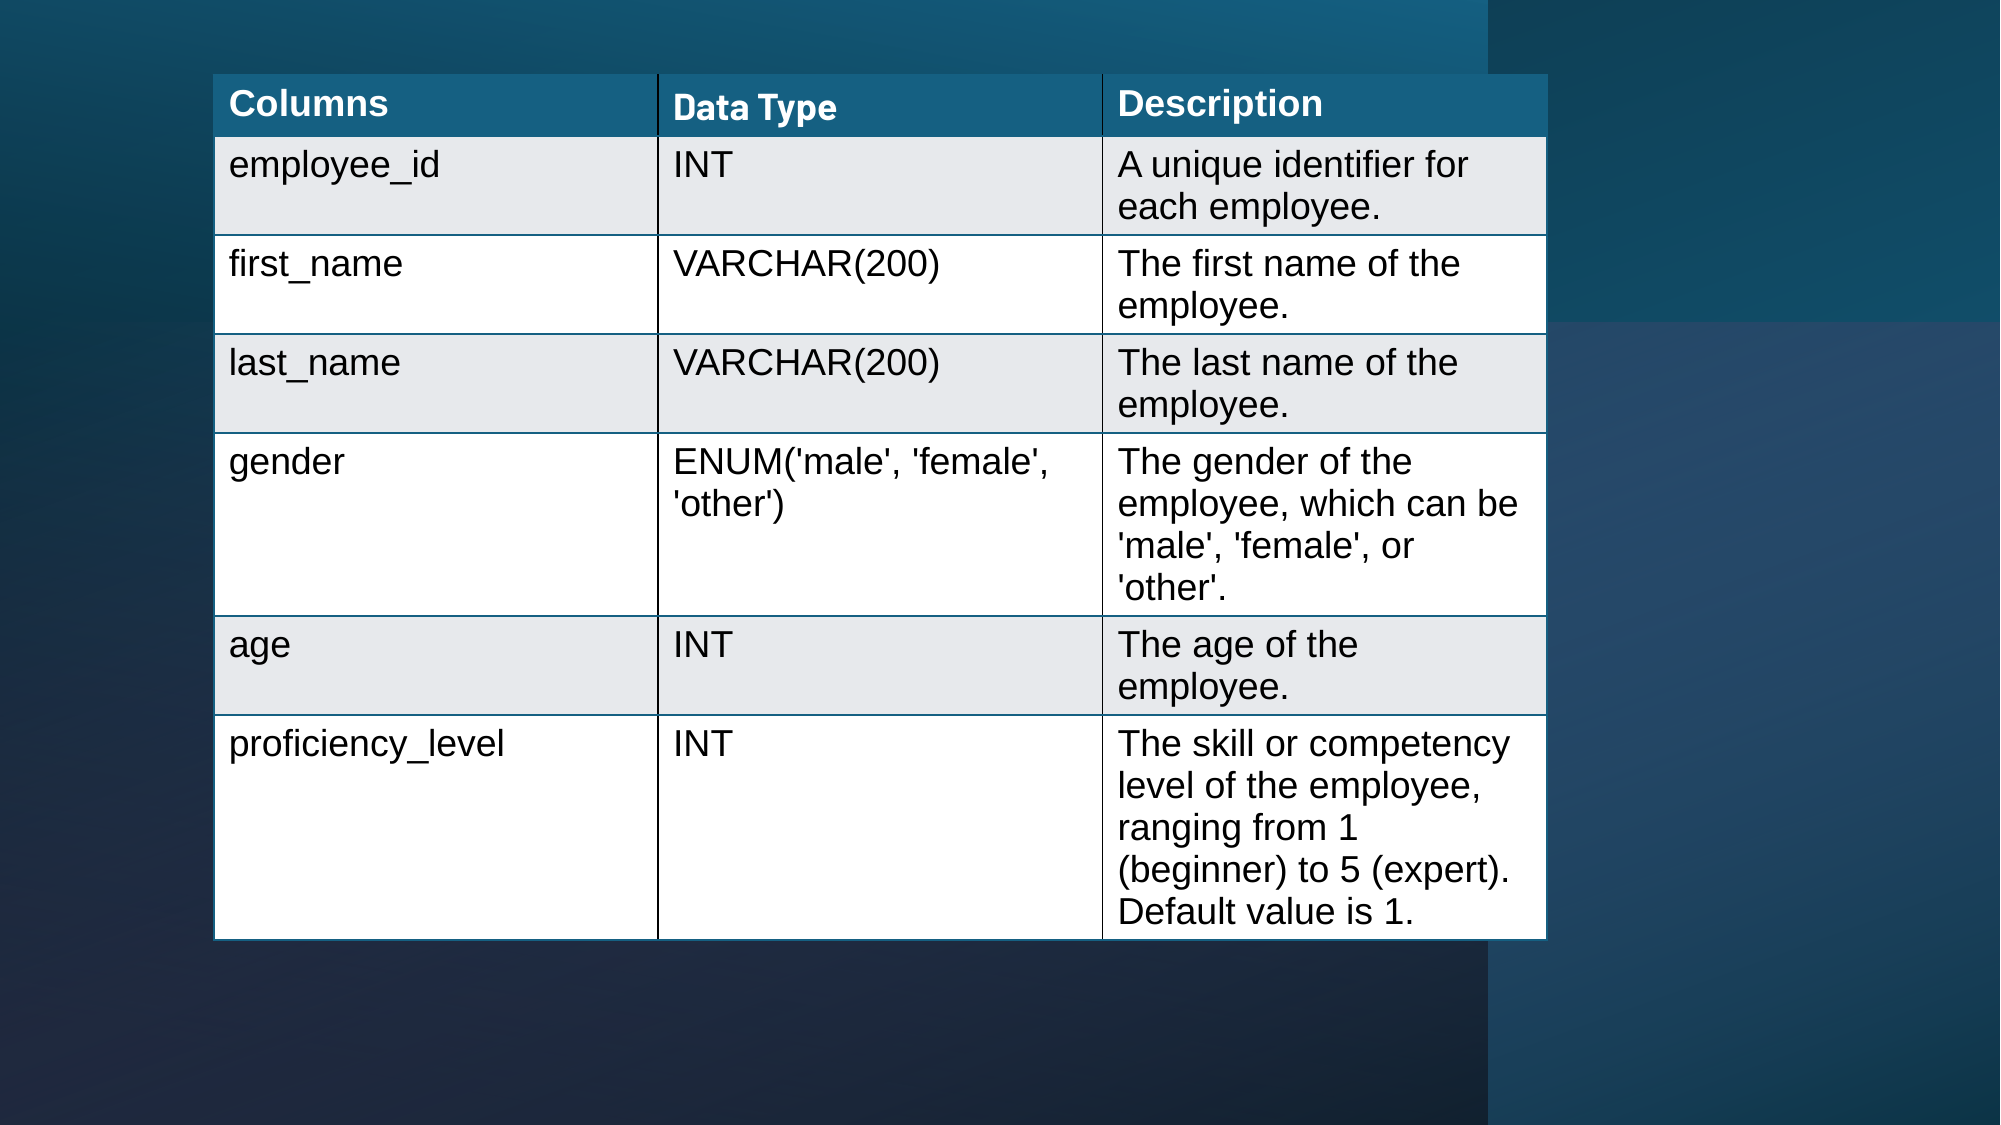

| Column | Data type | Description |
| --- | --- | --- |
| Columns | Data Type | Description |
| --- | --- | --- |
| employee\_id | INT | A unique identifier for each employee. |
| first\_name | VARCHAR(200) | The first name of the employee. |
| last\_name | VARCHAR(200) | The last name of the employee. |
| gender | ENUM('male', 'female', 'other') | The gender of the employee, which can be 'male', 'female', or 'other'. |
| age | INT | The age of the employee. |
| proficiency\_level | INT | The skill or competency level of the employee, ranging from 1 (beginner) to 5 (expert). Default value is 1. |